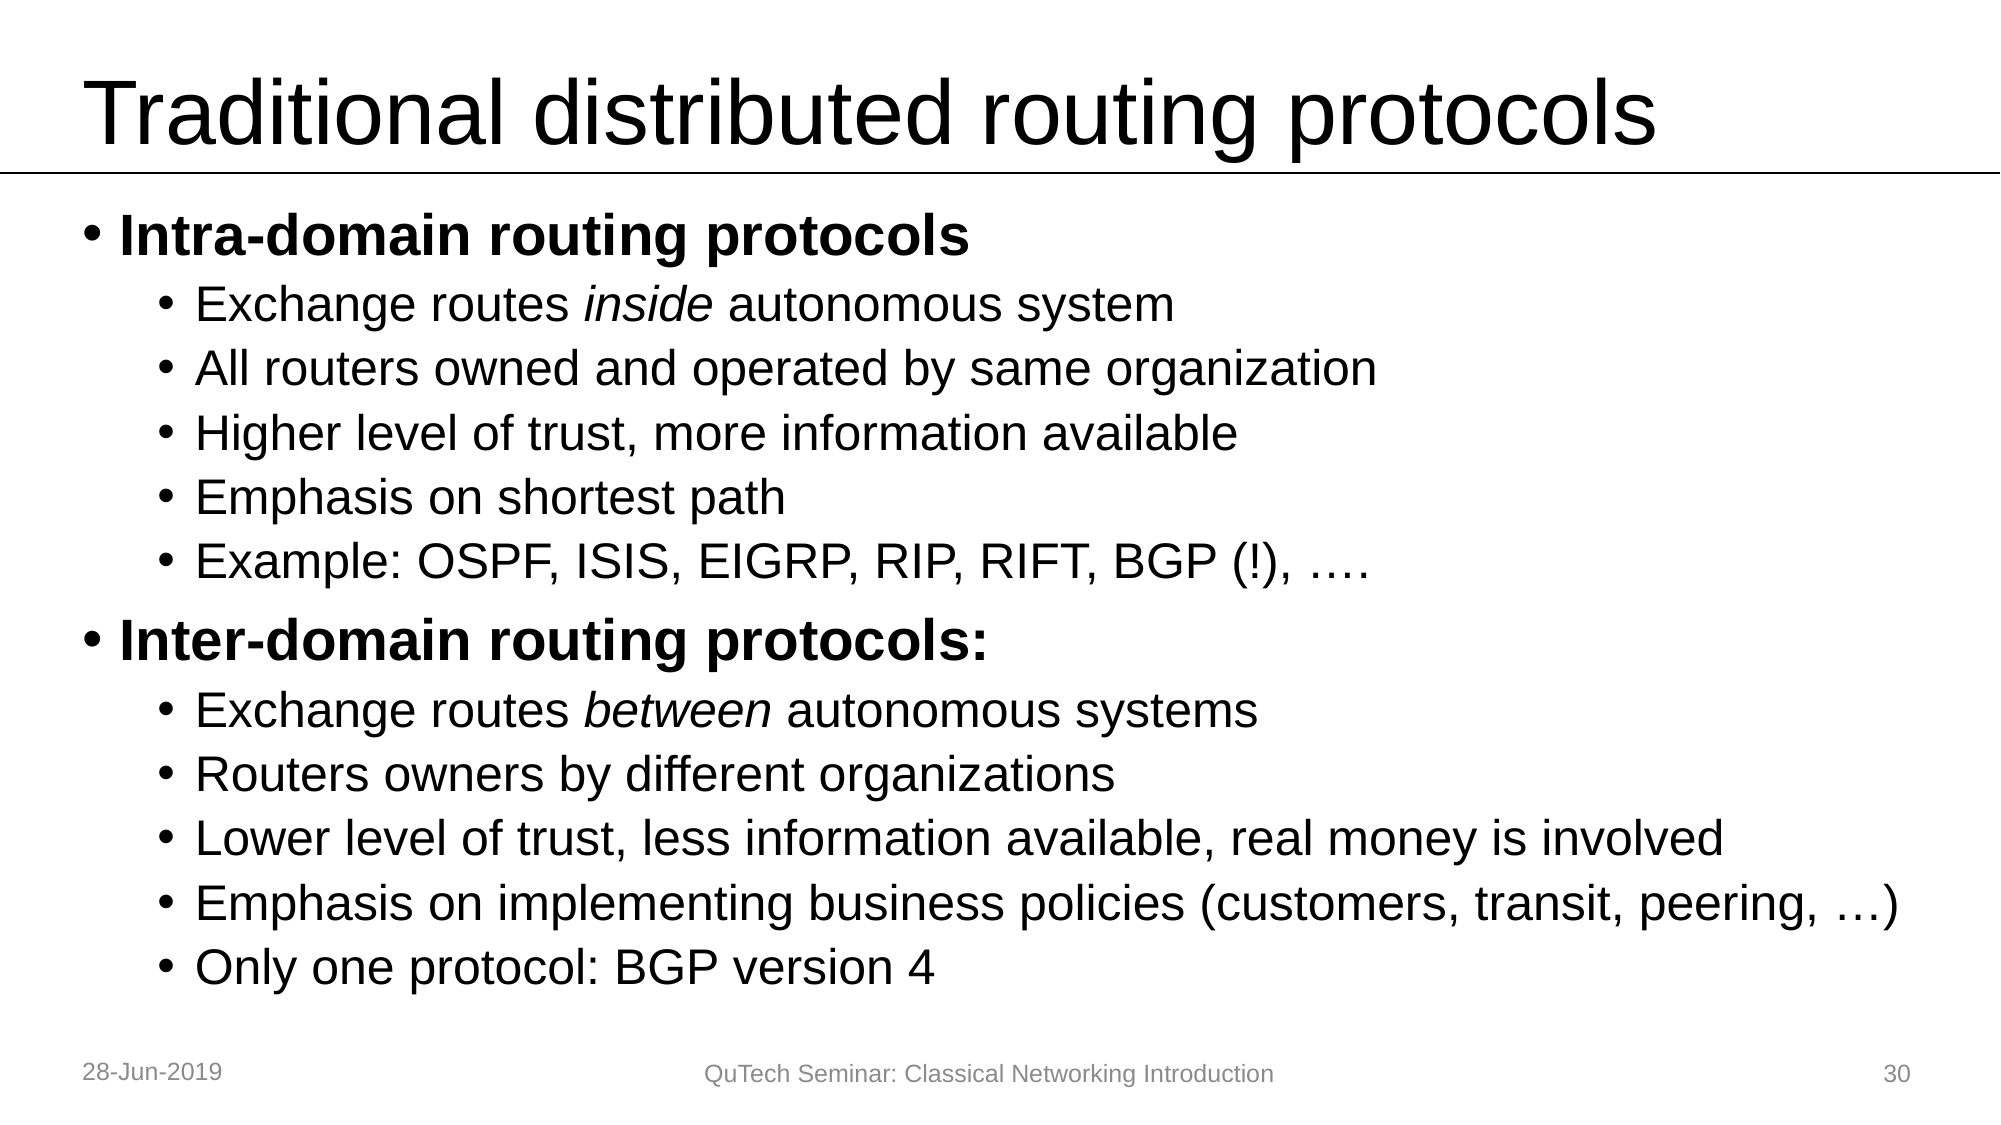

# Traditional distributed routing protocols
Intra-domain routing protocols
Exchange routes inside autonomous system
All routers owned and operated by same organization
Higher level of trust, more information available
Emphasis on shortest path
Example: OSPF, ISIS, EIGRP, RIP, RIFT, BGP (!), ….
Inter-domain routing protocols:
Exchange routes between autonomous systems
Routers owners by different organizations
Lower level of trust, less information available, real money is involved
Emphasis on implementing business policies (customers, transit, peering, …)
Only one protocol: BGP version 4

28-Jun-2019
QuTech Seminar: Classical Networking Introduction
30